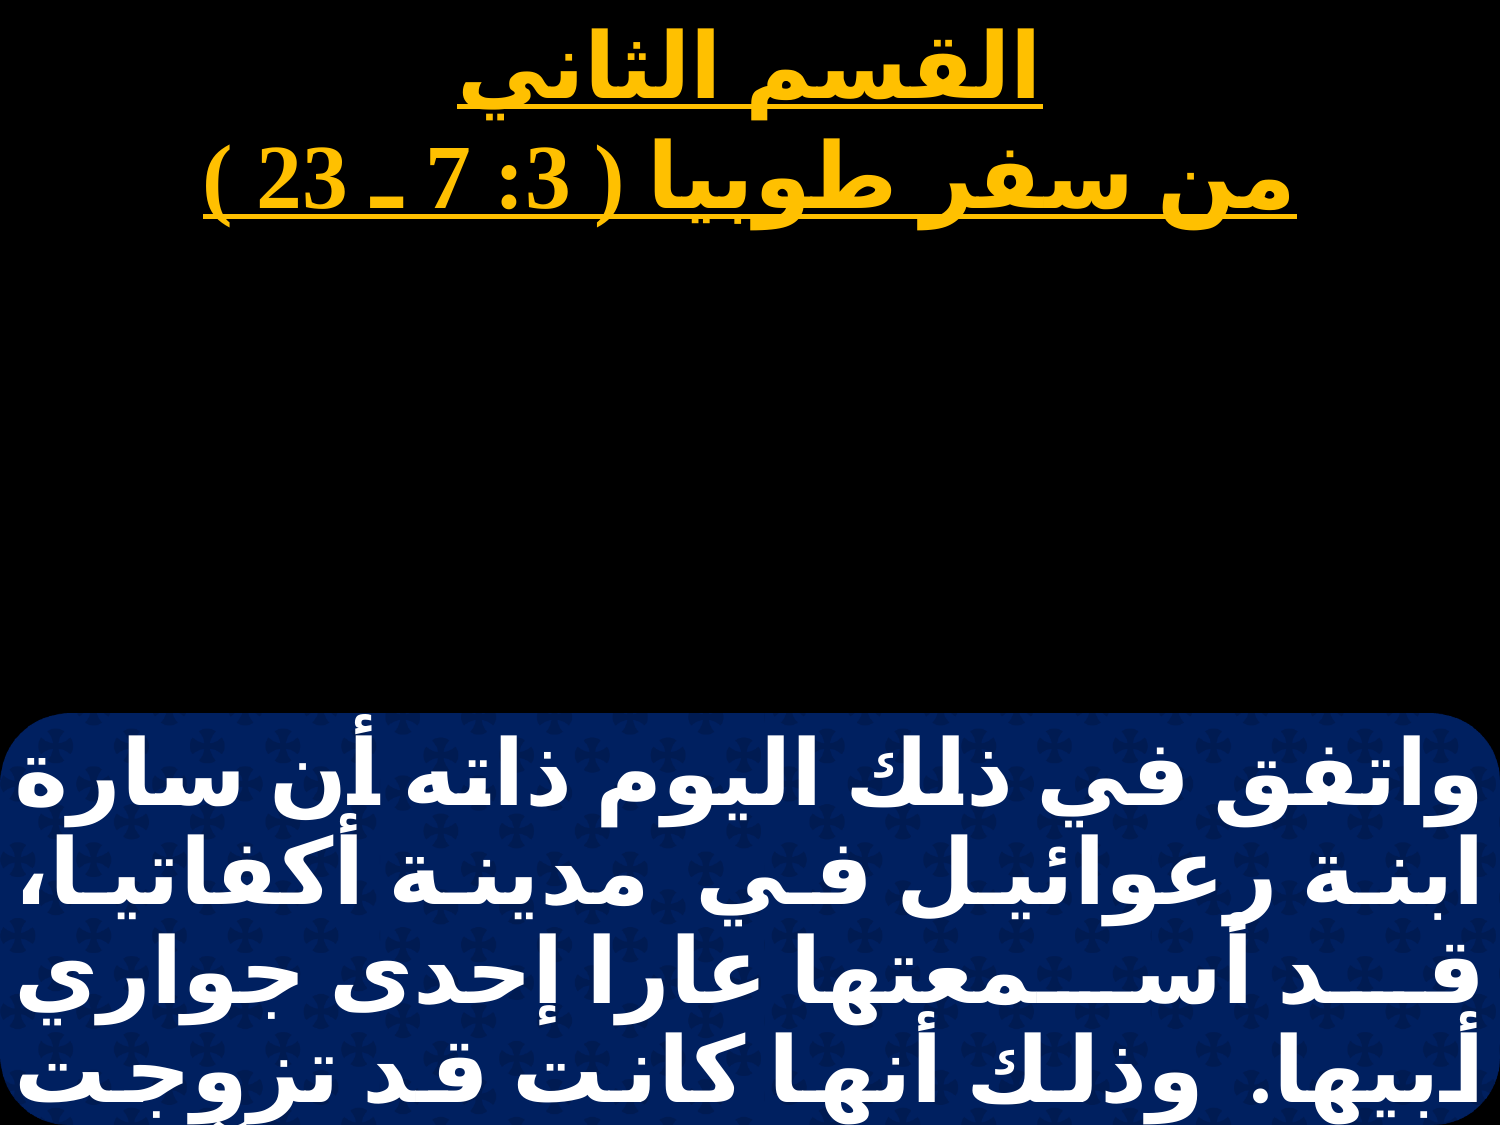

القسم الثاني
من سفر طوبيا ( 3: 7 ـ 23 )
واتفق في ذلك اليوم ذاته أن سارة ابنة رعوائيل في  مدينة أكفاتيا، قد أسمعتها عارا إحدى جواري أبيها.  وذلك أنها كانت قد تزوجت بسبعة رجال الواحد بعد  الآخر، وكان الشيطان أزموداوس، يقتل كلا منهم